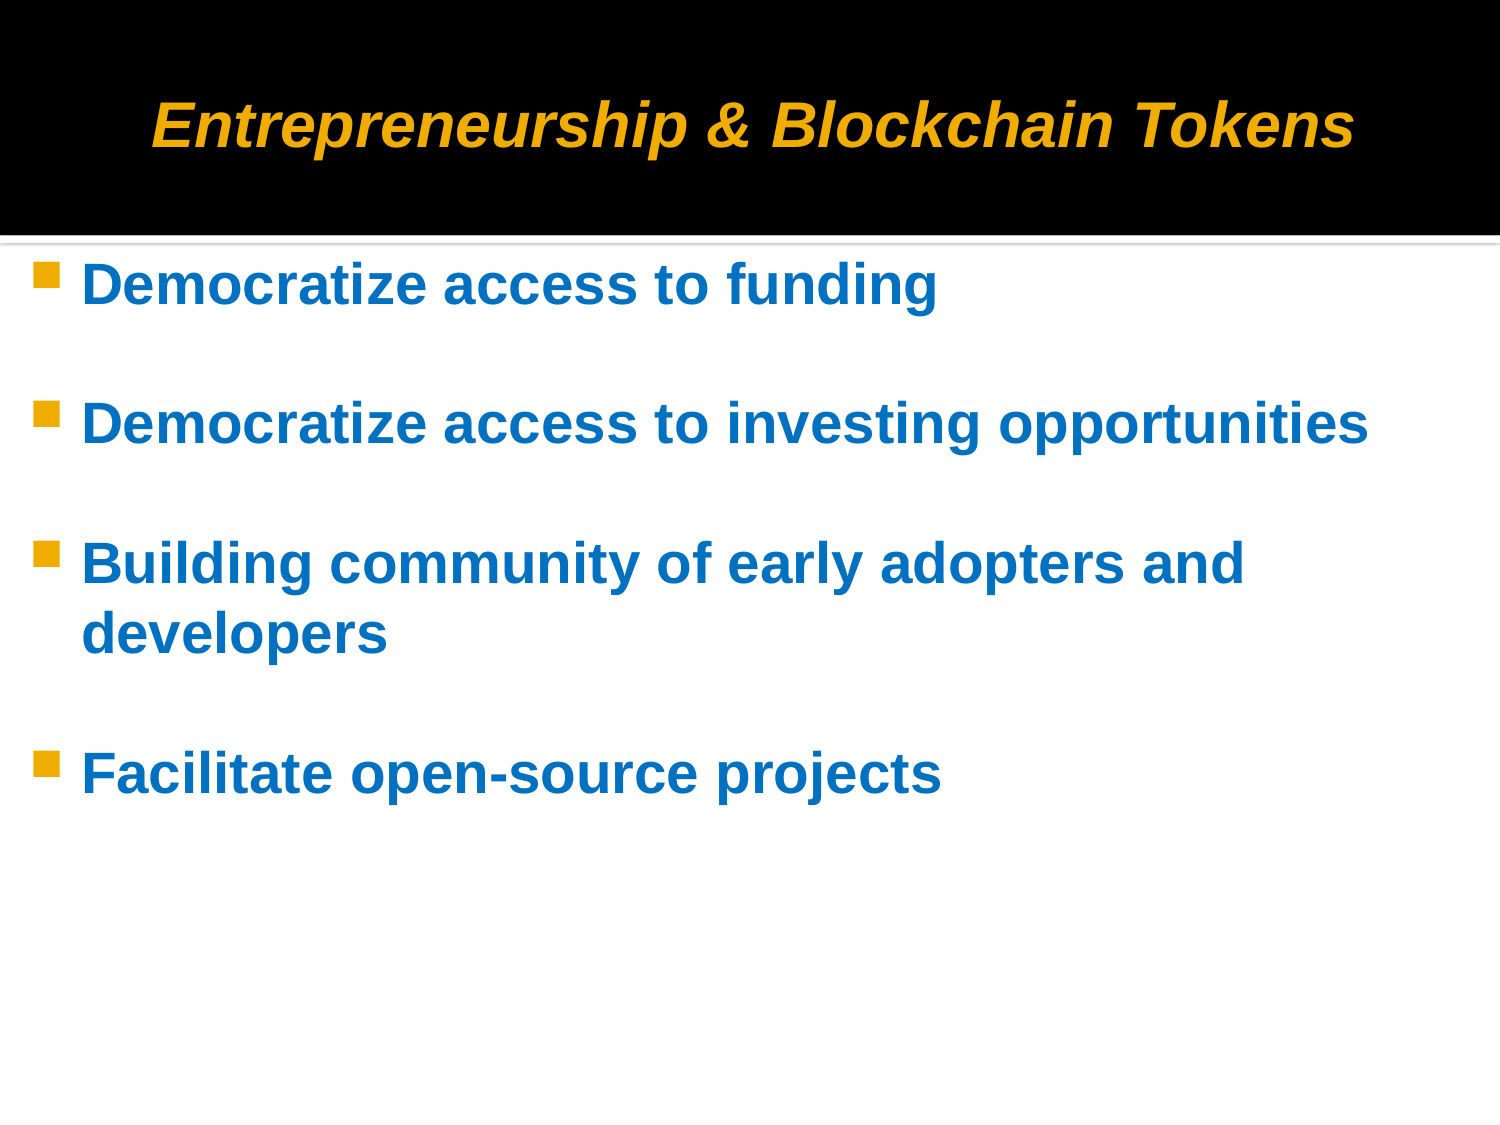

# Entrepreneurship & Blockchain Tokens
Democratize access to funding

Democratize access to investing opportunities

Building community of early adopters and developers

Facilitate open-source projects